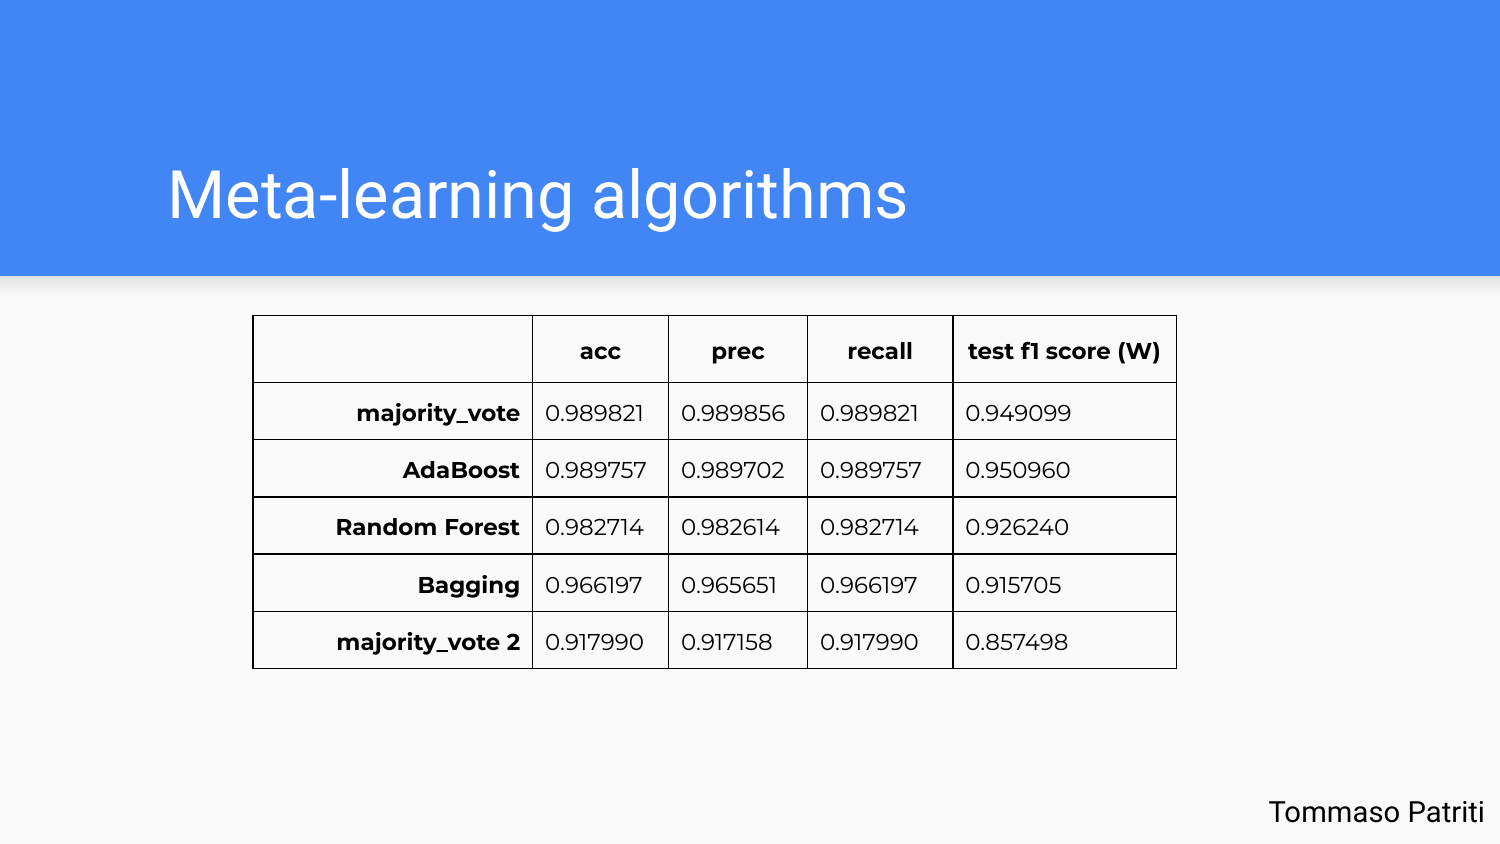

# Meta-learning algorithms
|  | acc | prec | recall | test f1 score (W) |
| --- | --- | --- | --- | --- |
| majority\_vote | 0.989821 | 0.989856 | 0.989821 | 0.949099 |
| AdaBoost | 0.989757 | 0.989702 | 0.989757 | 0.950960 |
| Random Forest | 0.982714 | 0.982614 | 0.982714 | 0.926240 |
| Bagging | 0.966197 | 0.965651 | 0.966197 | 0.915705 |
| majority\_vote 2 | 0.917990 | 0.917158 | 0.917990 | 0.857498 |
Tommaso Patriti